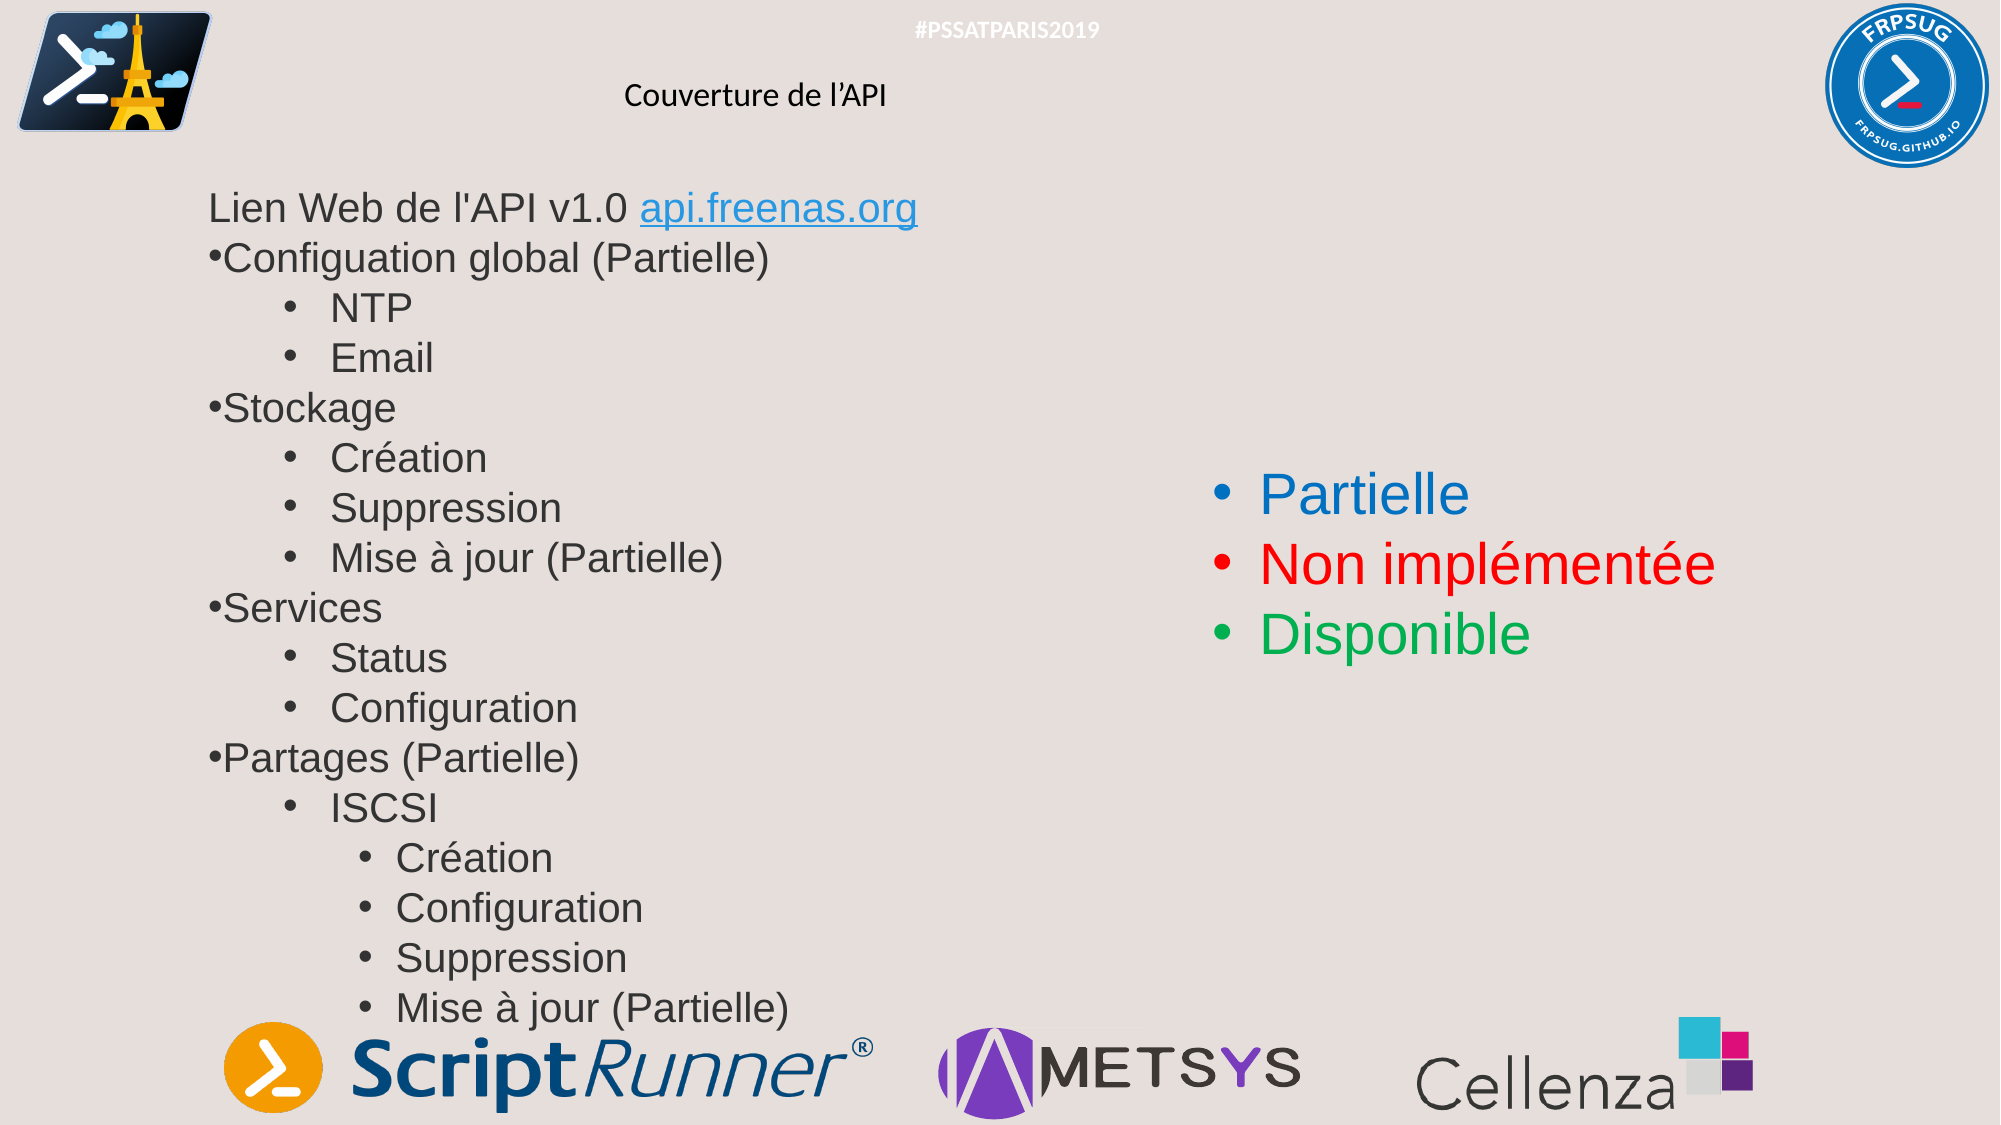

#PSSATPARIS2019
# Couverture de l’API
Lien Web de l'API v1.0 api.freenas.org
Configuation global (Partielle)
NTP
Email
Stockage
Création
Suppression
Mise à jour (Partielle)
Services
Status
Configuration
Partages (Partielle)
ISCSI
Création
Configuration
Suppression
Mise à jour (Partielle)
Partielle
Non implémentée
Disponible